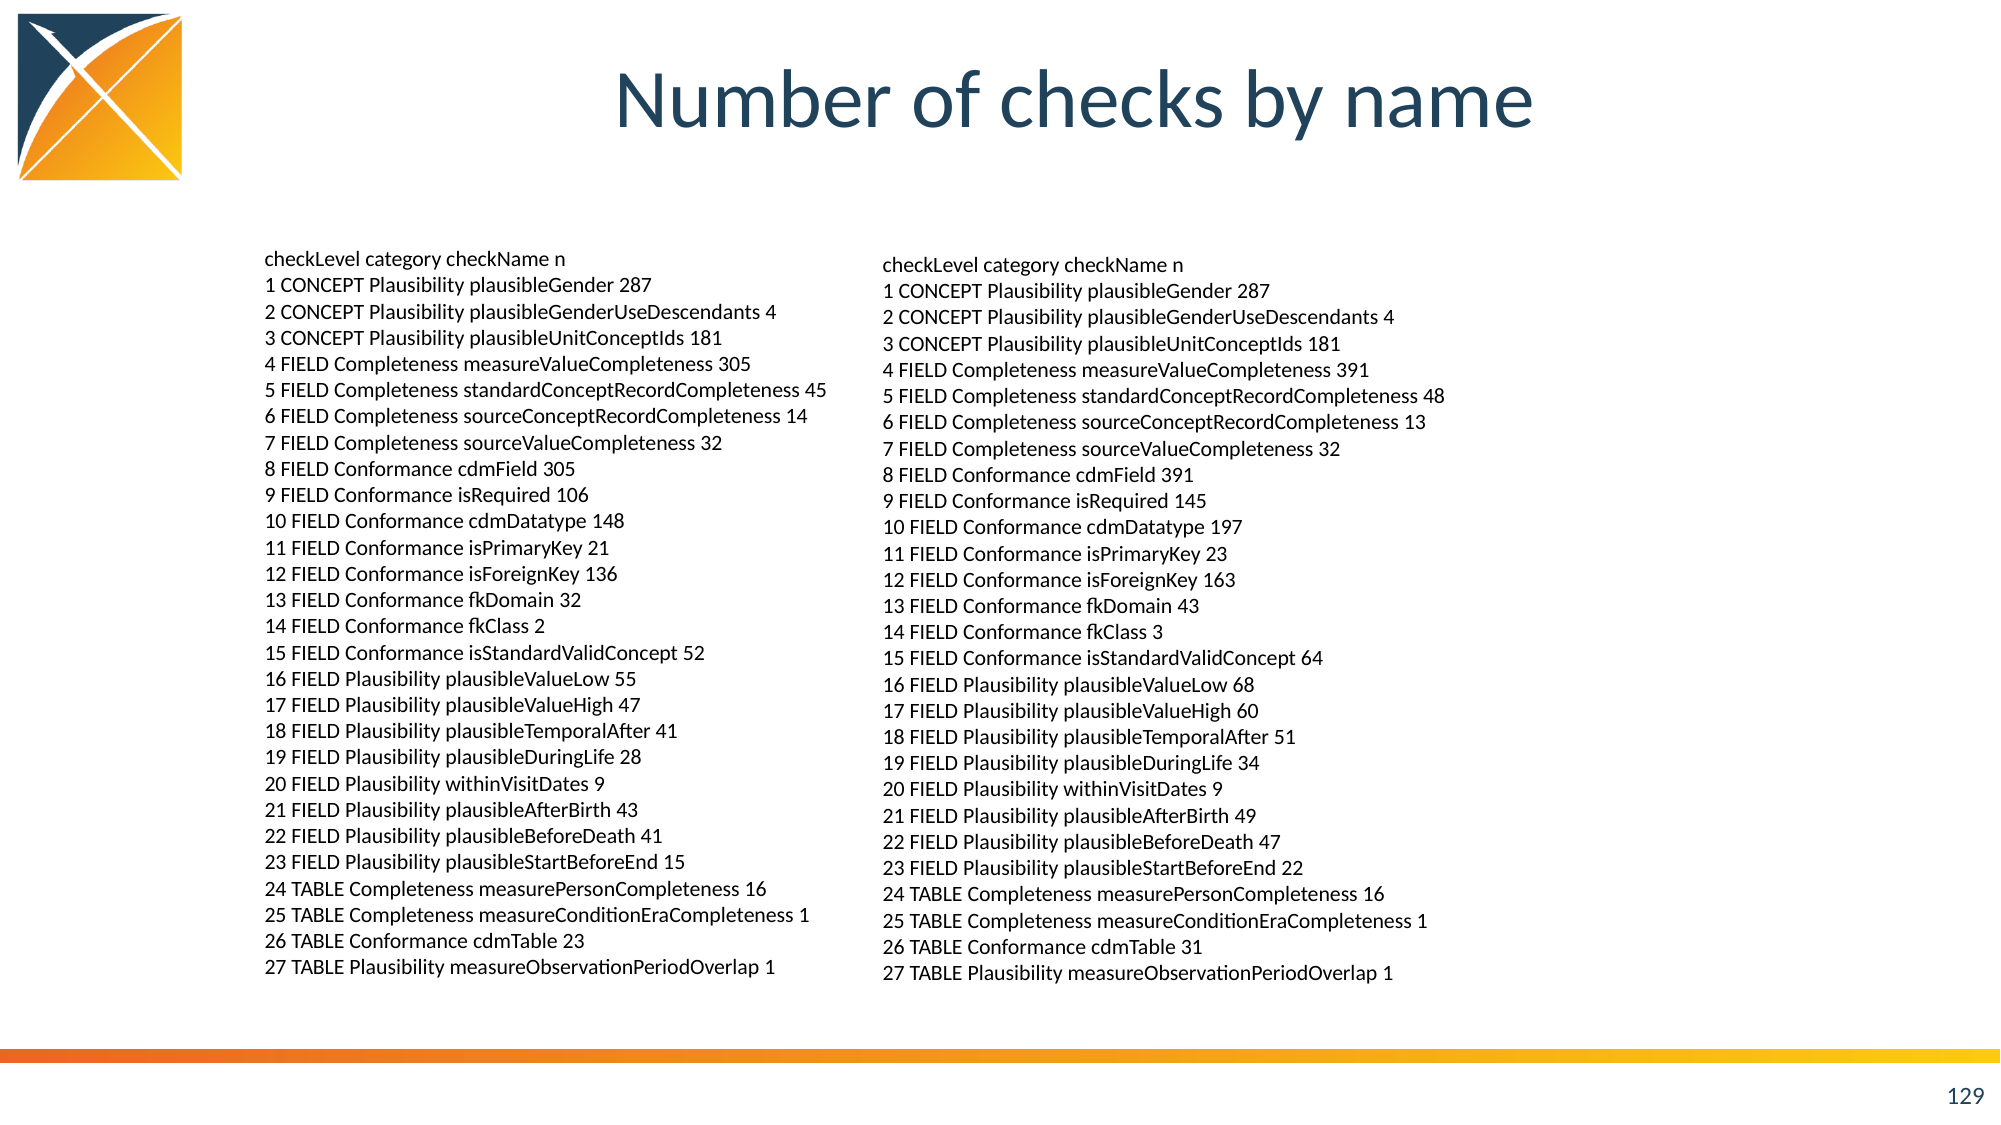

# Number of checks by name
checkLevel category checkName n
1 CONCEPT Plausibility plausibleGender 287
2 CONCEPT Plausibility plausibleGenderUseDescendants 4
3 CONCEPT Plausibility plausibleUnitConceptIds 181
4 FIELD Completeness measureValueCompleteness 305
5 FIELD Completeness standardConceptRecordCompleteness 45
6 FIELD Completeness sourceConceptRecordCompleteness 14
7 FIELD Completeness sourceValueCompleteness 32
8 FIELD Conformance cdmField 305
9 FIELD Conformance isRequired 106
10 FIELD Conformance cdmDatatype 148
11 FIELD Conformance isPrimaryKey 21
12 FIELD Conformance isForeignKey 136
13 FIELD Conformance fkDomain 32
14 FIELD Conformance fkClass 2
15 FIELD Conformance isStandardValidConcept 52
16 FIELD Plausibility plausibleValueLow 55
17 FIELD Plausibility plausibleValueHigh 47
18 FIELD Plausibility plausibleTemporalAfter 41
19 FIELD Plausibility plausibleDuringLife 28
20 FIELD Plausibility withinVisitDates 9
21 FIELD Plausibility plausibleAfterBirth 43
22 FIELD Plausibility plausibleBeforeDeath 41
23 FIELD Plausibility plausibleStartBeforeEnd 15
24 TABLE Completeness measurePersonCompleteness 16
25 TABLE Completeness measureConditionEraCompleteness 1
26 TABLE Conformance cdmTable 23
27 TABLE Plausibility measureObservationPeriodOverlap 1
checkLevel category checkName n
1 CONCEPT Plausibility plausibleGender 287
2 CONCEPT Plausibility plausibleGenderUseDescendants 4
3 CONCEPT Plausibility plausibleUnitConceptIds 181
4 FIELD Completeness measureValueCompleteness 391
5 FIELD Completeness standardConceptRecordCompleteness 48
6 FIELD Completeness sourceConceptRecordCompleteness 13
7 FIELD Completeness sourceValueCompleteness 32
8 FIELD Conformance cdmField 391
9 FIELD Conformance isRequired 145
10 FIELD Conformance cdmDatatype 197
11 FIELD Conformance isPrimaryKey 23
12 FIELD Conformance isForeignKey 163
13 FIELD Conformance fkDomain 43
14 FIELD Conformance fkClass 3
15 FIELD Conformance isStandardValidConcept 64
16 FIELD Plausibility plausibleValueLow 68
17 FIELD Plausibility plausibleValueHigh 60
18 FIELD Plausibility plausibleTemporalAfter 51
19 FIELD Plausibility plausibleDuringLife 34
20 FIELD Plausibility withinVisitDates 9
21 FIELD Plausibility plausibleAfterBirth 49
22 FIELD Plausibility plausibleBeforeDeath 47
23 FIELD Plausibility plausibleStartBeforeEnd 22
24 TABLE Completeness measurePersonCompleteness 16
25 TABLE Completeness measureConditionEraCompleteness 1
26 TABLE Conformance cdmTable 31
27 TABLE Plausibility measureObservationPeriodOverlap 1
129